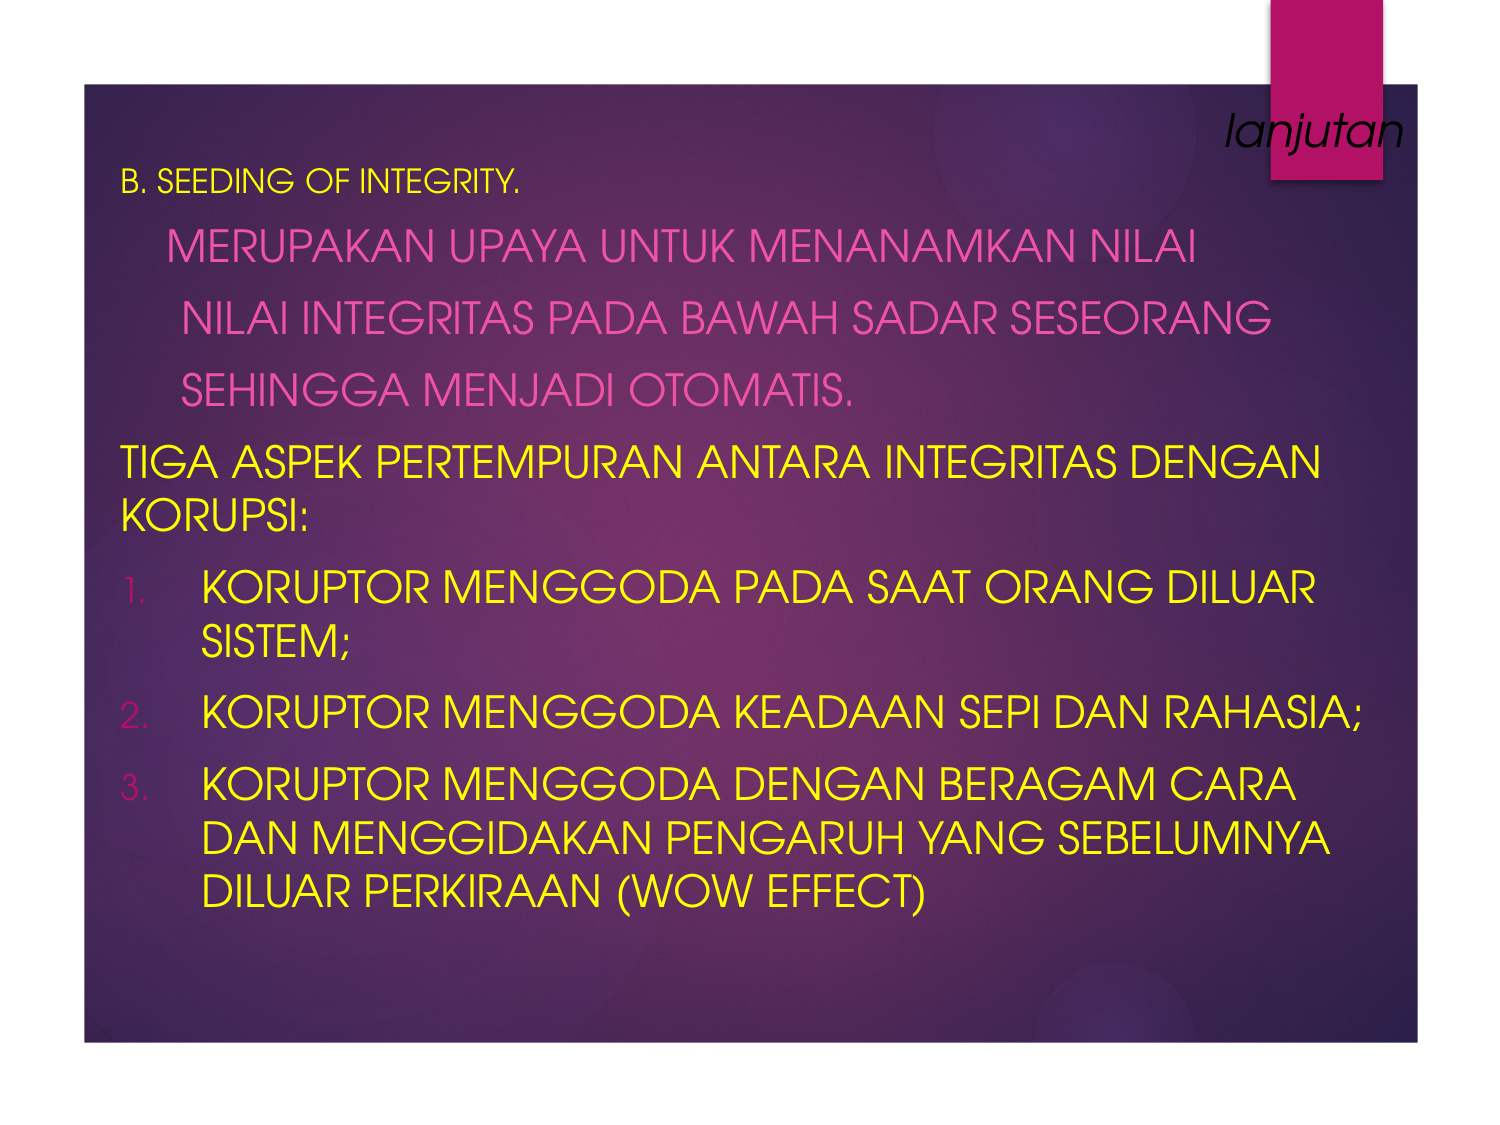

# lanjutan
B. Seeding Of Integrity.
     merupakan upaya untuk menanamkan nilai
     nilai integritas pada bawah sadar seseorang
     sehingga menjadi otomatis.
Tiga aspek pertempuran antara integritas dengan korupsi:
Koruptor menggoda pada saat orang diluar sistem;
Koruptor menggoda keadaan sepi dan rahasia;
Koruptor menggoda dengan beragam cara dan menggidakan pengaruh yang sebelumnya diluar perkiraan (WOW effect)